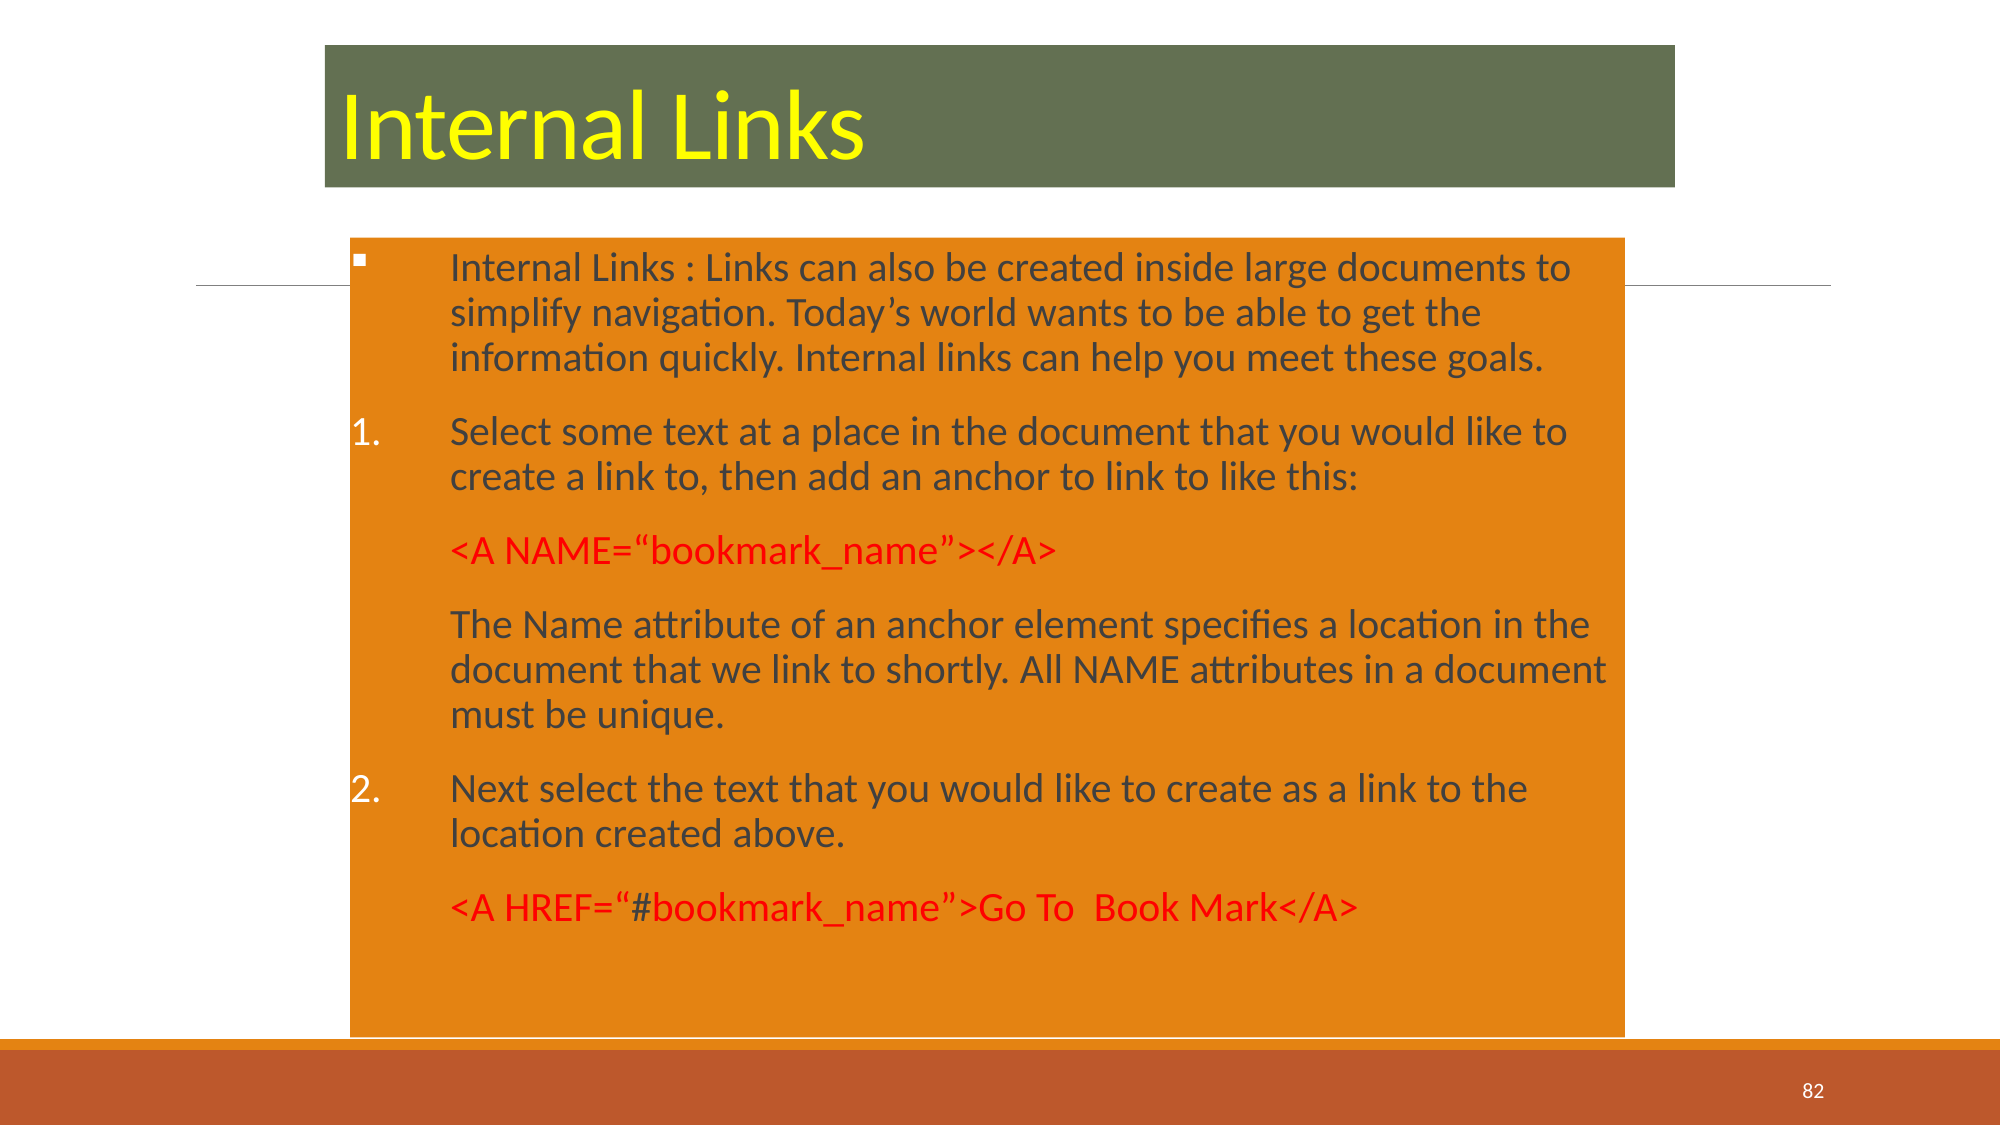

# Internal Links
Internal Links : Links can also be created inside large documents to simplify navigation. Today’s world wants to be able to get the information quickly. Internal links can help you meet these goals.
Select some text at a place in the document that you would like to create a link to, then add an anchor to link to like this:
	<A NAME=“bookmark_name”></A>
	The Name attribute of an anchor element specifies a location in the document that we link to shortly. All NAME attributes in a document must be unique.
Next select the text that you would like to create as a link to the location created above.
	<A HREF=“#bookmark_name”>Go To  Book Mark</A>
82